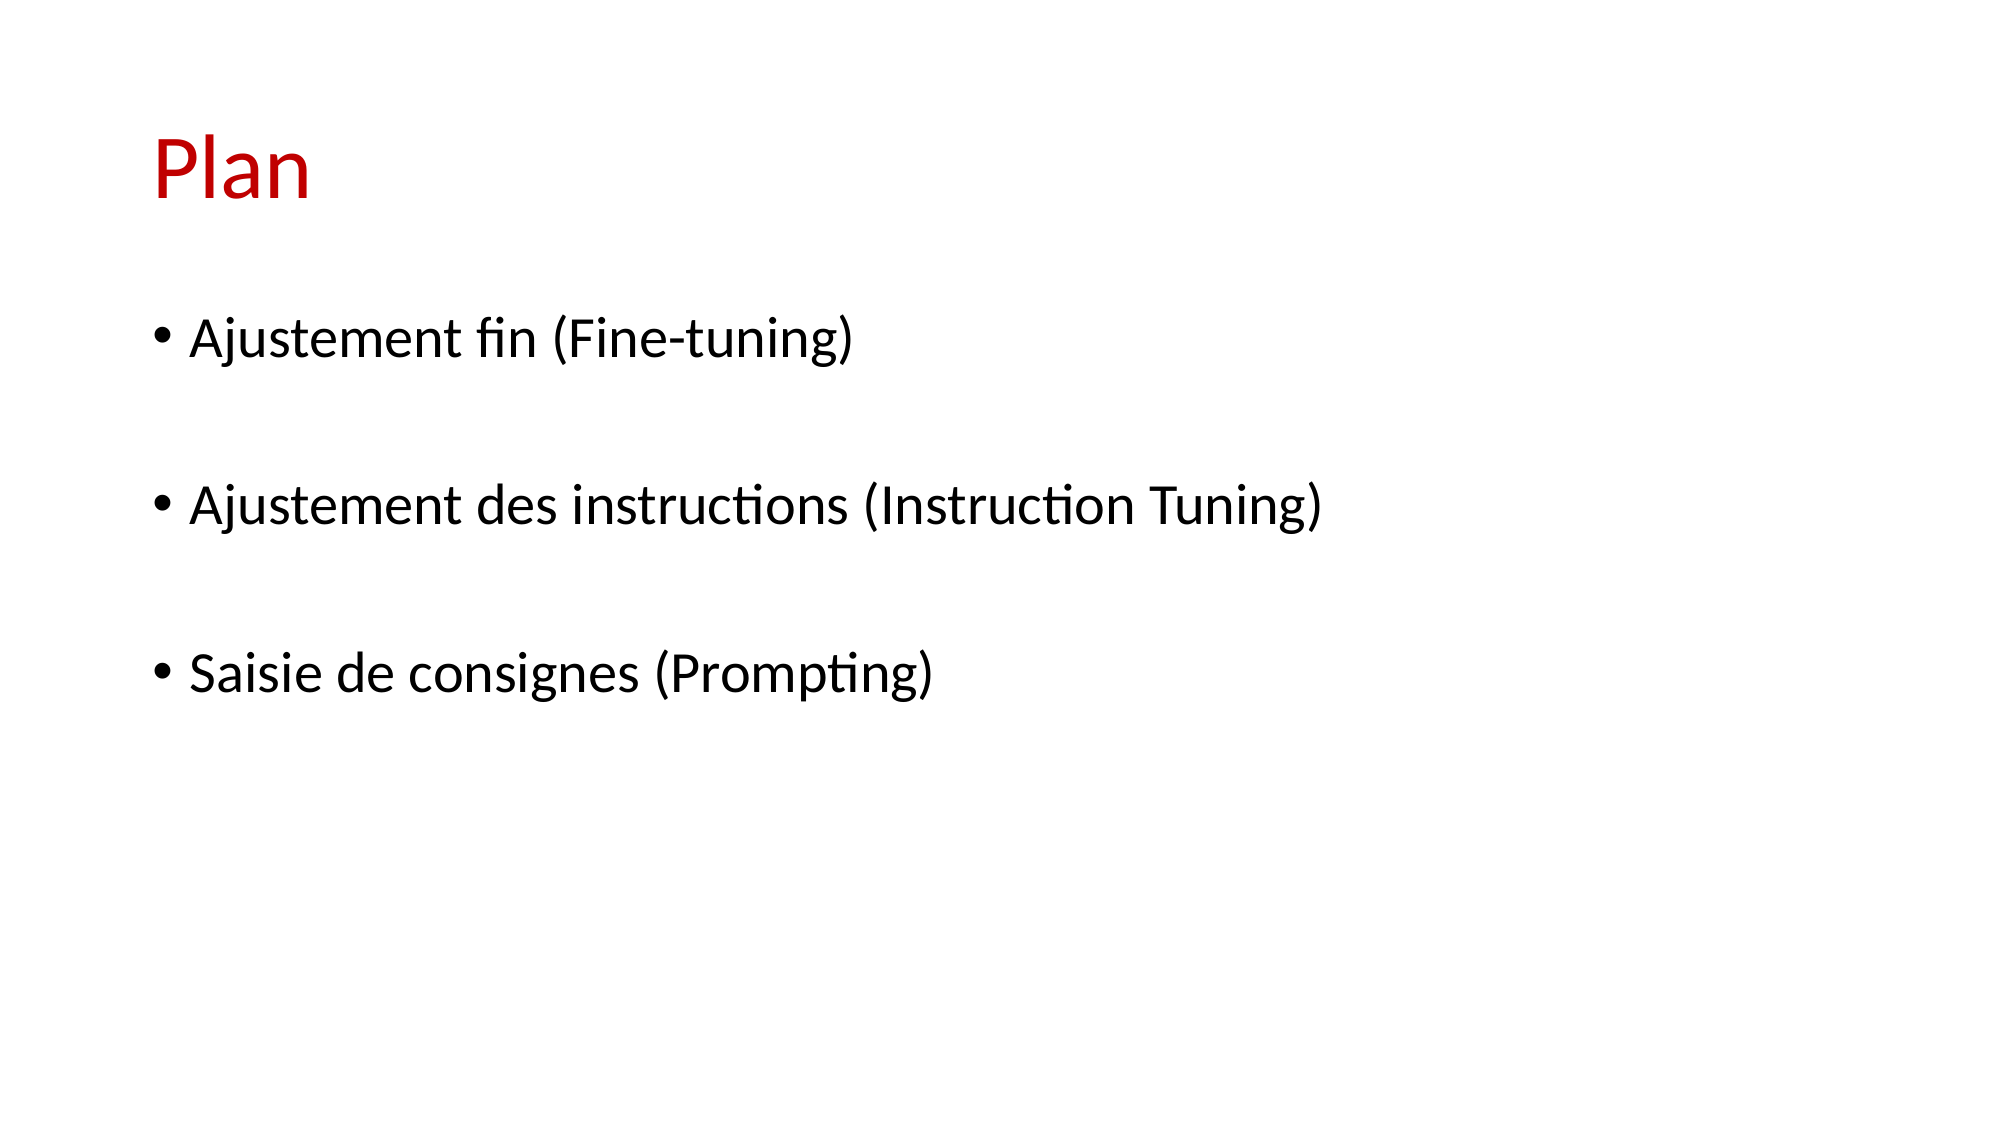

# Plan
Ajustement fin (Fine-tuning)

Ajustement des instructions (Instruction Tuning)

Saisie de consignes (Prompting)